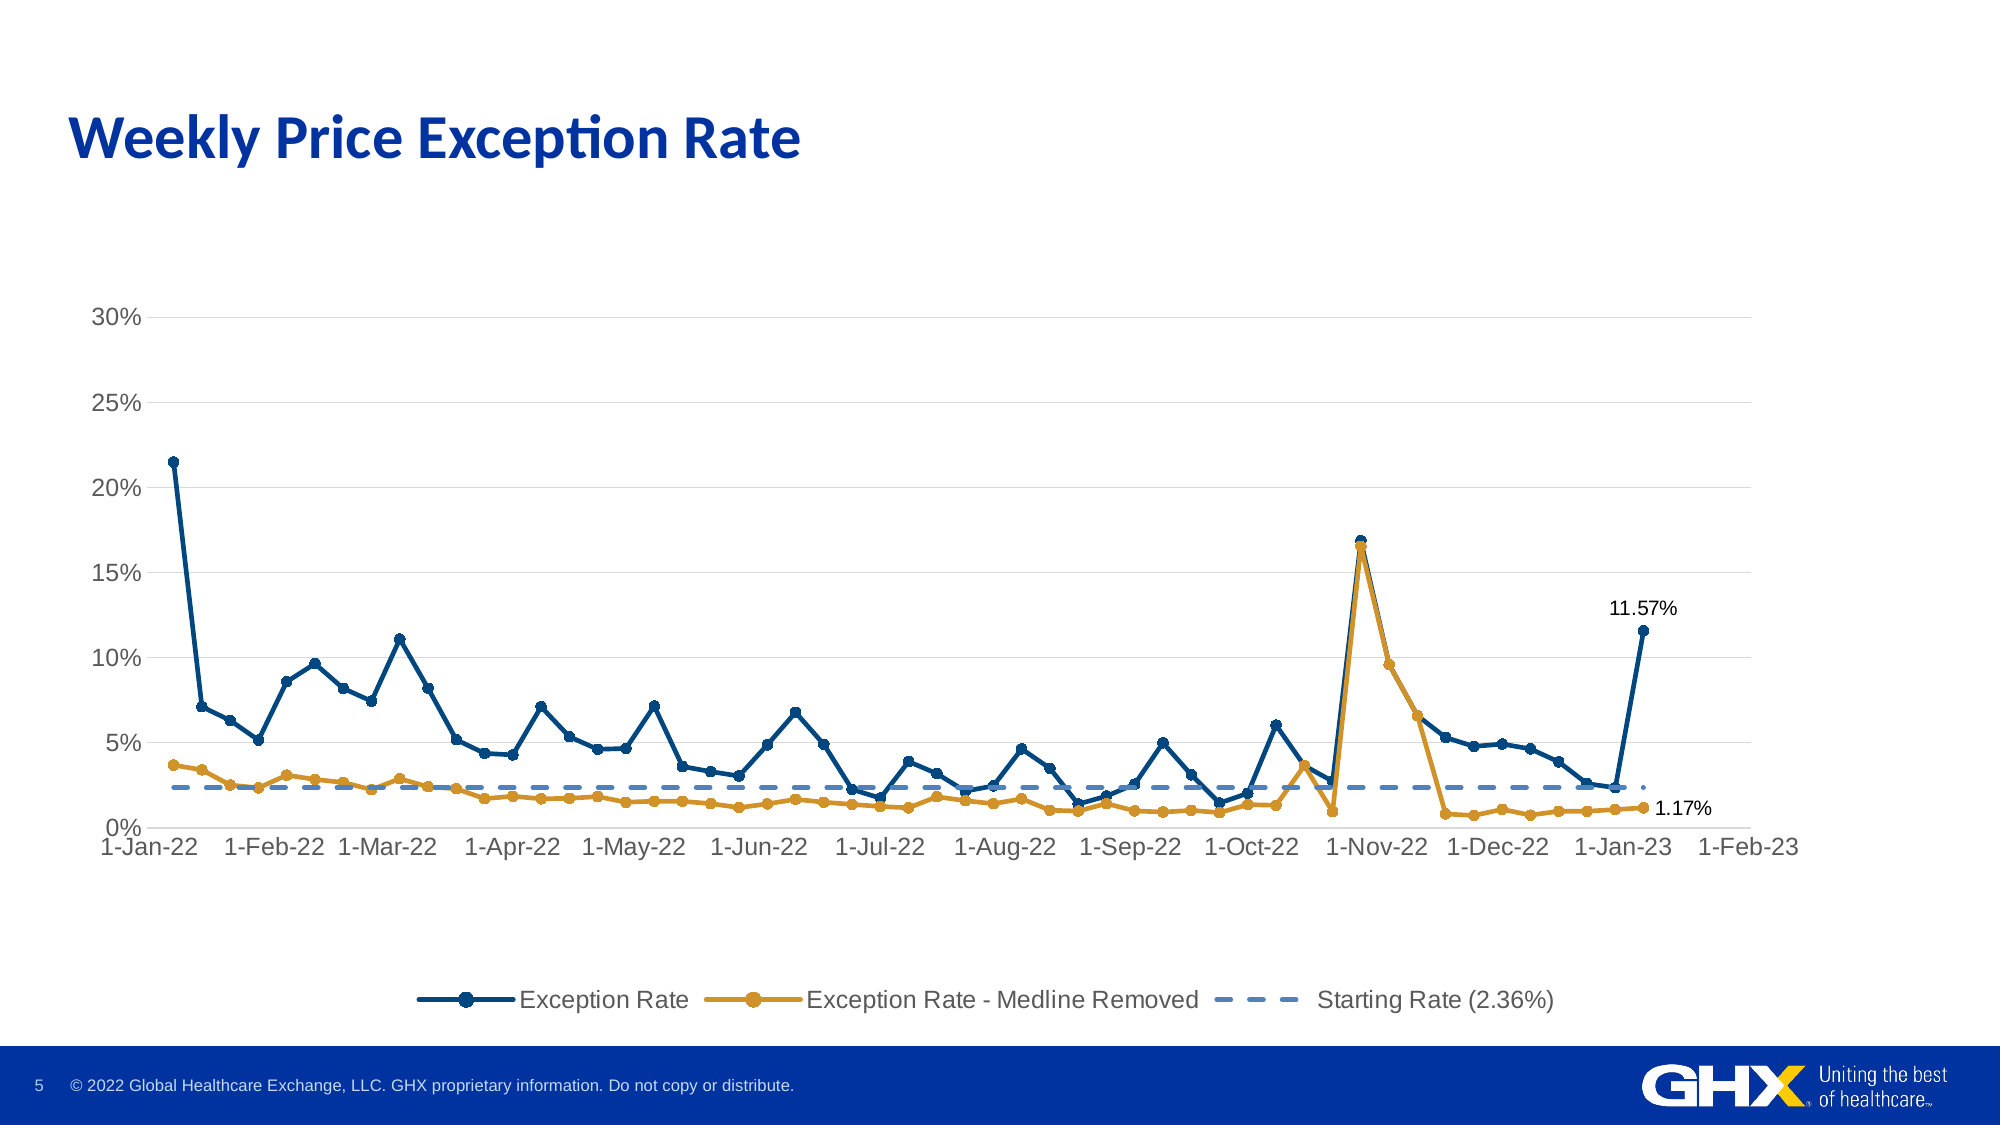

# Weekly Price Exception Rate

### Chart

| Category | Exception Rate | Exception Rate - Medline Removed | Starting Rate (2.36%) |
|---|---|---|---|
| 44568 | 0.2149 | 0.0368 | 0.0236 |
| 44575 | 0.0711 | 0.034 | 0.0236 |
| 44582 | 0.0631 | 0.0251 | 0.0236 |
| 44589 | 0.0515 | 0.0234 | 0.0236 |
| 44596 | 0.0858 | 0.0309 | 0.0236 |
| 44603 | 0.0964 | 0.0284 | 0.0236 |
| 44610 | 0.0819 | 0.0266 | 0.0236 |
| 44617 | 0.0744 | 0.0224 | 0.0236 |
| 44624 | 0.1109 | 0.0288 | 0.0236 |
| 44631 | 0.082 | 0.0241 | 0.0236 |
| 44638 | 0.0517 | 0.0229 | 0.0236 |
| 44645 | 0.0437 | 0.0171 | 0.0236 |
| 44652 | 0.0428 | 0.0185 | 0.0236 |
| 44659 | 0.0711 | 0.017 | 0.0236 |
| 44666 | 0.0535 | 0.0173 | 0.0236 |
| 44673 | 0.0461 | 0.0183 | 0.0236 |
| 44680 | 0.0466 | 0.015 | 0.0236 |
| 44687 | 0.0715 | 0.0156 | 0.0236 |
| 44694 | 0.036 | 0.0155 | 0.0236 |
| 44701 | 0.033 | 0.0142 | 0.0236 |
| 44708 | 0.0304 | 0.0118 | 0.0236 |
| 44715 | 0.0487 | 0.014 | 0.0236 |
| 44722 | 0.0678 | 0.0167 | 0.0236 |
| 44729 | 0.049 | 0.015 | 0.0236 |
| 44736 | 0.0225 | 0.0137 | 0.0236 |
| 44743 | 0.0174 | 0.0125 | 0.0236 |
| 44750 | 0.0389 | 0.0117 | 0.0236 |
| 44757 | 0.0318 | 0.0182 | 0.0236 |
| 44764 | 0.0215 | 0.0159 | 0.0236 |
| 44771 | 0.0246 | 0.0141 | 0.0236 |
| 44778 | 0.0463 | 0.017 | 0.0236 |
| 44785 | 0.0349 | 0.0103 | 0.0236 |
| 44792 | 0.0139 | 0.0098 | 0.0236 |
| 44799 | 0.0186 | 0.0142 | 0.0236 |
| 44806 | 0.0256 | 0.0099 | 0.0236 |
| 44813 | 0.0499 | 0.0092 | 0.0236 |
| 44820 | 0.0311 | 0.0102 | 0.0236 |
| 44827 | 0.0145 | 0.0089 | 0.0236 |
| 44834 | 0.0203 | 0.0136 | 0.0236 |
| 44841 | 0.0603 | 0.0132 | 0.0236 |
| 44848 | 0.0365 | 0.0365 | 0.0236 |
| 44855 | 0.0273 | 0.0094 | 0.0236 |
| 44862 | 0.1687 | 0.1655 | 0.0236 |
| 44869 | 0.0959 | 0.0959 | 0.0236 |
| 44876 | 0.0659 | 0.0659 | 0.0236 |
| 44883 | 0.053 | 0.0081 | 0.0236 |
| 44890 | 0.0478 | 0.0072 | 0.0236 |
| 44897 | 0.0492 | 0.0108 | 0.0236 |
| 44904 | 0.0463 | 0.0074 | 0.0236 |
| 44911 | 0.0387 | 0.0097 | 0.0236 |
| 44918 | 0.0259 | 0.0097 | 0.0236 |
| 44925 | 0.0235 | 0.0107 | 0.0236 |
| 44932 | 0.1157 | 0.0117 | 0.0236 |
© 2022 Global Healthcare Exchange, LLC. GHX proprietary information. Do not copy or distribute.